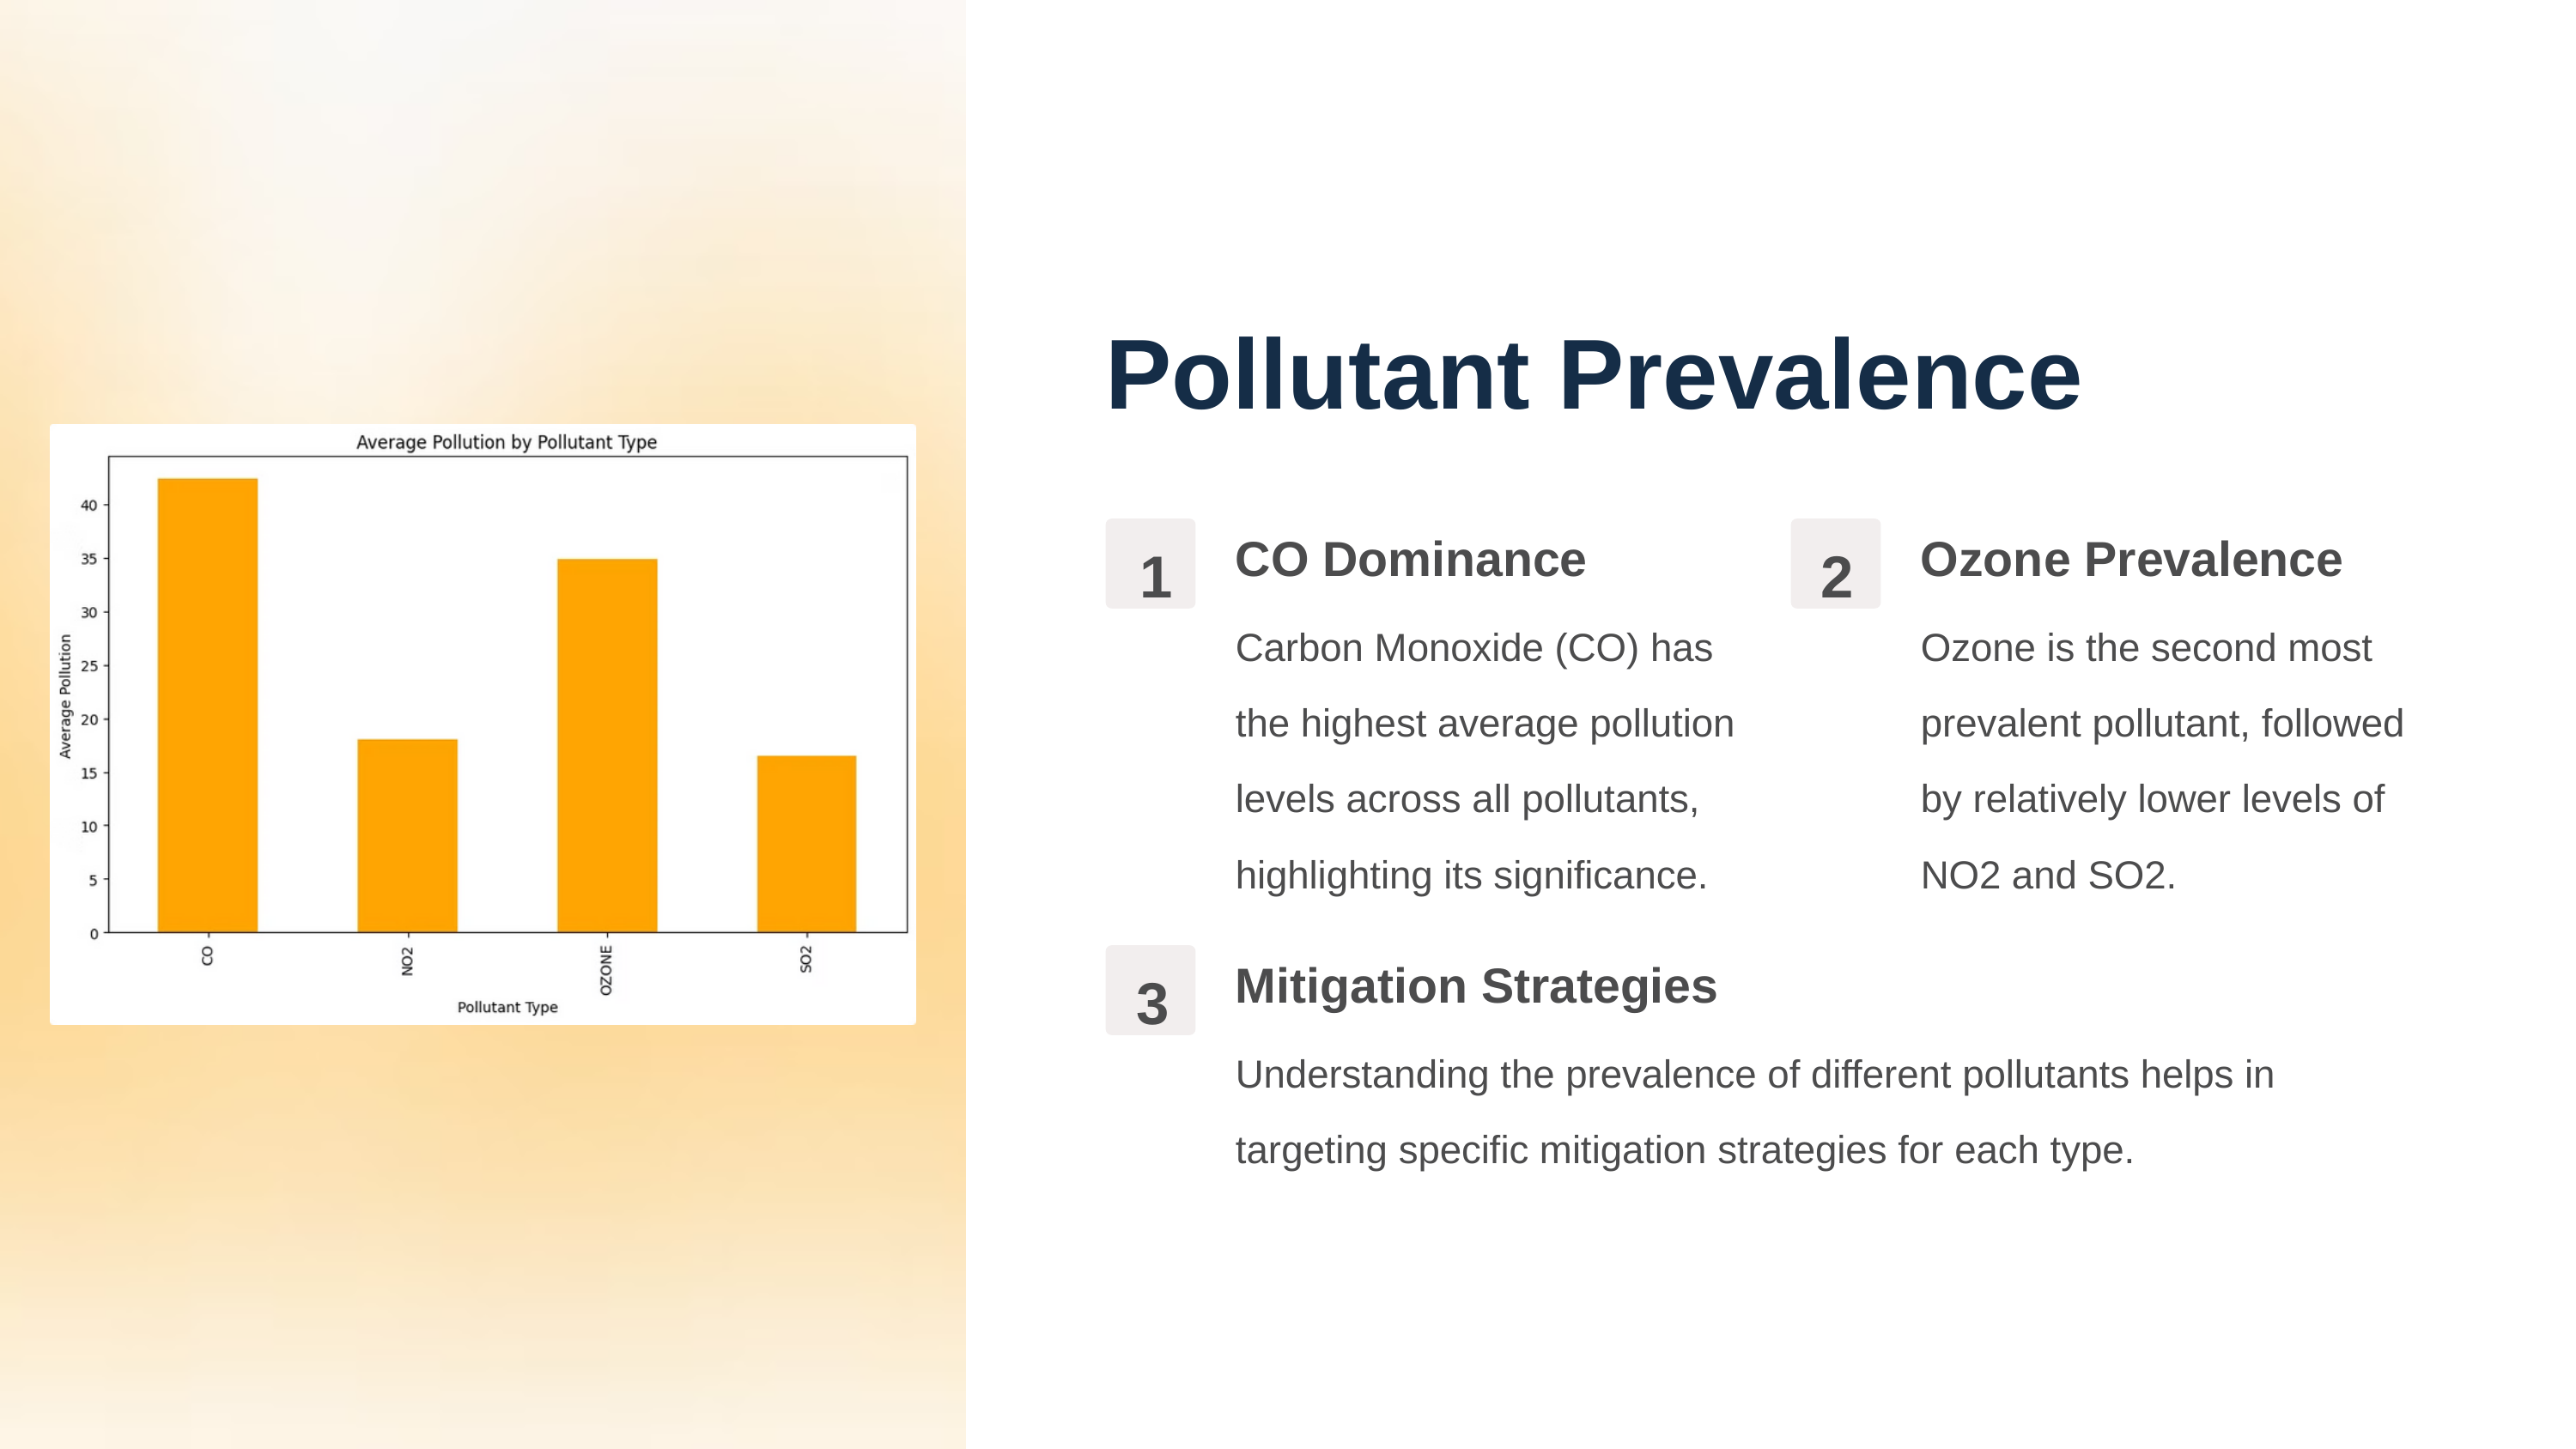

Pollutant Prevalence

CO Dominance
Ozone Prevalence

1
2
Carbon Monoxide (CO) has the highest average pollution levels across all pollutants, highlighting its significance.
Ozone is the second most prevalent pollutant, followed by relatively lower levels of NO2 and SO2.
Mitigation Strategies

3
Understanding the prevalence of different pollutants helps in targeting specific mitigation strategies for each type.